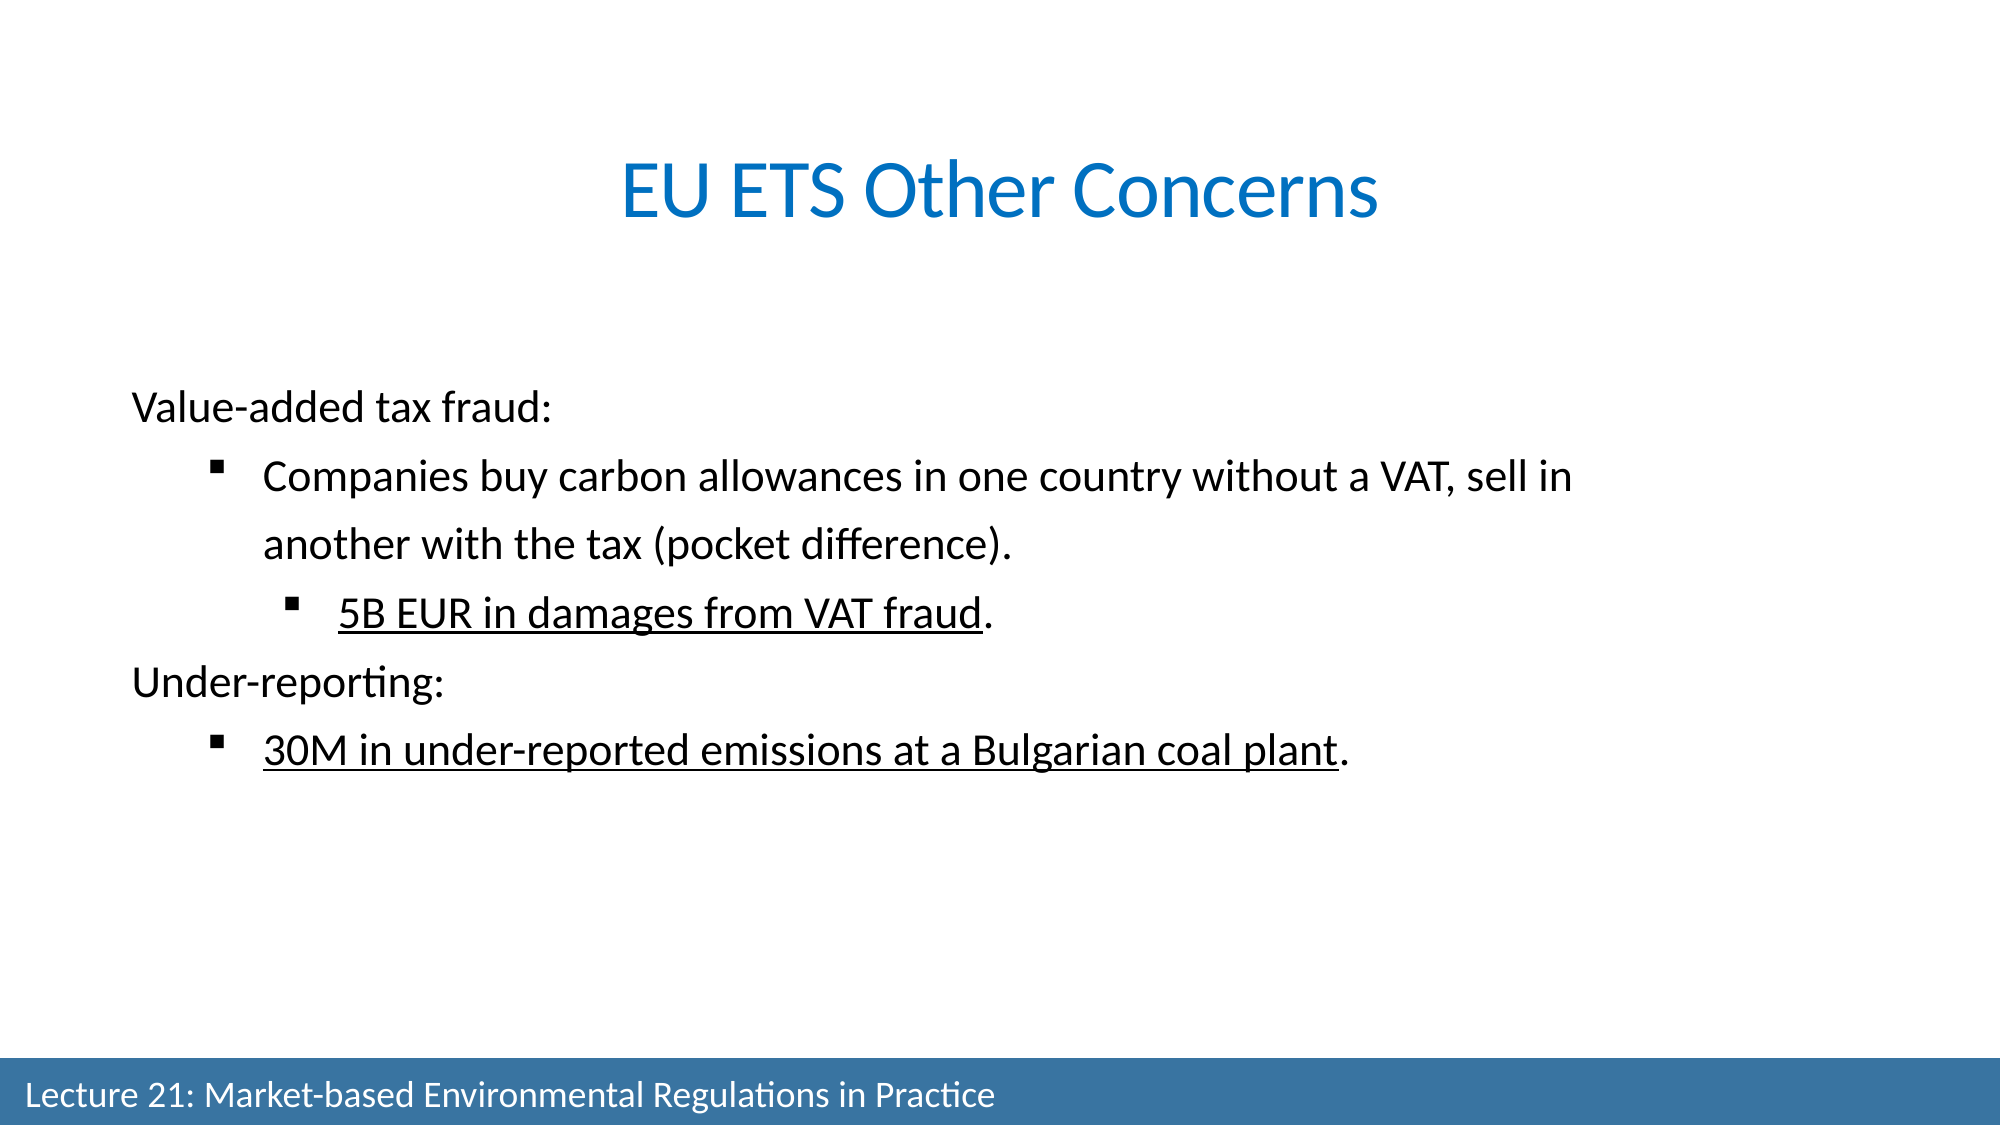

EU ETS Other Concerns

Value-added tax fraud:
Companies buy carbon allowances in one country without a VAT, sell in another with the tax (pocket difference).
5B EUR in damages from VAT fraud.
Under-reporting:
30M in under-reported emissions at a Bulgarian coal plant.